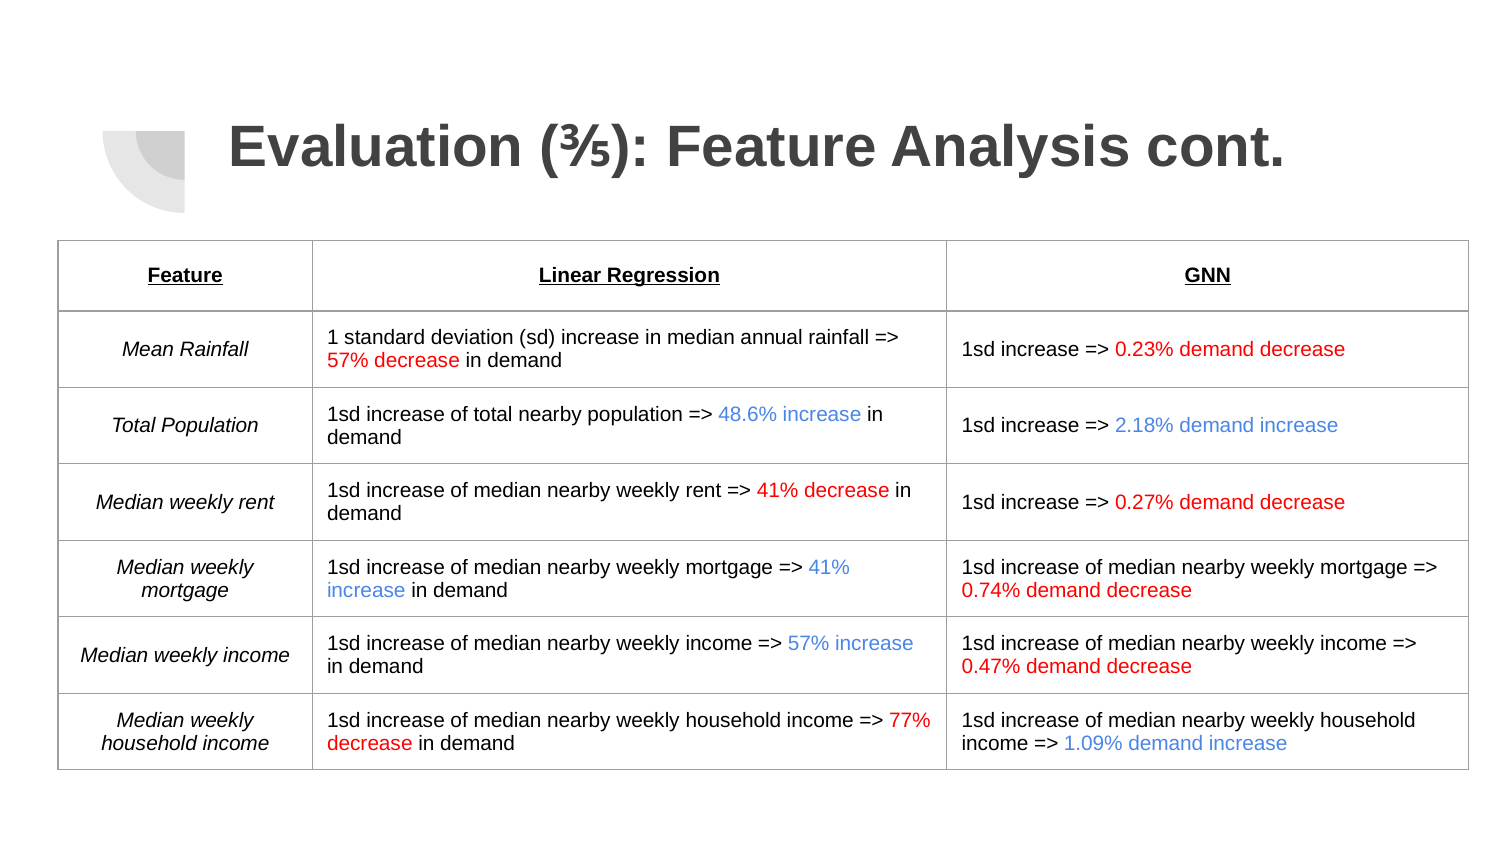

# Evaluation (⅗): Feature Analysis cont.
| Feature | Linear Regression | GNN |
| --- | --- | --- |
| Mean Rainfall | 1 standard deviation (sd) increase in median annual rainfall => 57% decrease in demand | 1sd increase => 0.23% demand decrease |
| Total Population | 1sd increase of total nearby population => 48.6% increase in demand | 1sd increase => 2.18% demand increase |
| Median weekly rent | 1sd increase of median nearby weekly rent => 41% decrease in demand | 1sd increase => 0.27% demand decrease |
| Median weekly mortgage | 1sd increase of median nearby weekly mortgage => 41% increase in demand | 1sd increase of median nearby weekly mortgage => 0.74% demand decrease |
| Median weekly income | 1sd increase of median nearby weekly income => 57% increase in demand | 1sd increase of median nearby weekly income => 0.47% demand decrease |
| Median weekly household income | 1sd increase of median nearby weekly household income => 77% decrease in demand | 1sd increase of median nearby weekly household income => 1.09% demand increase |